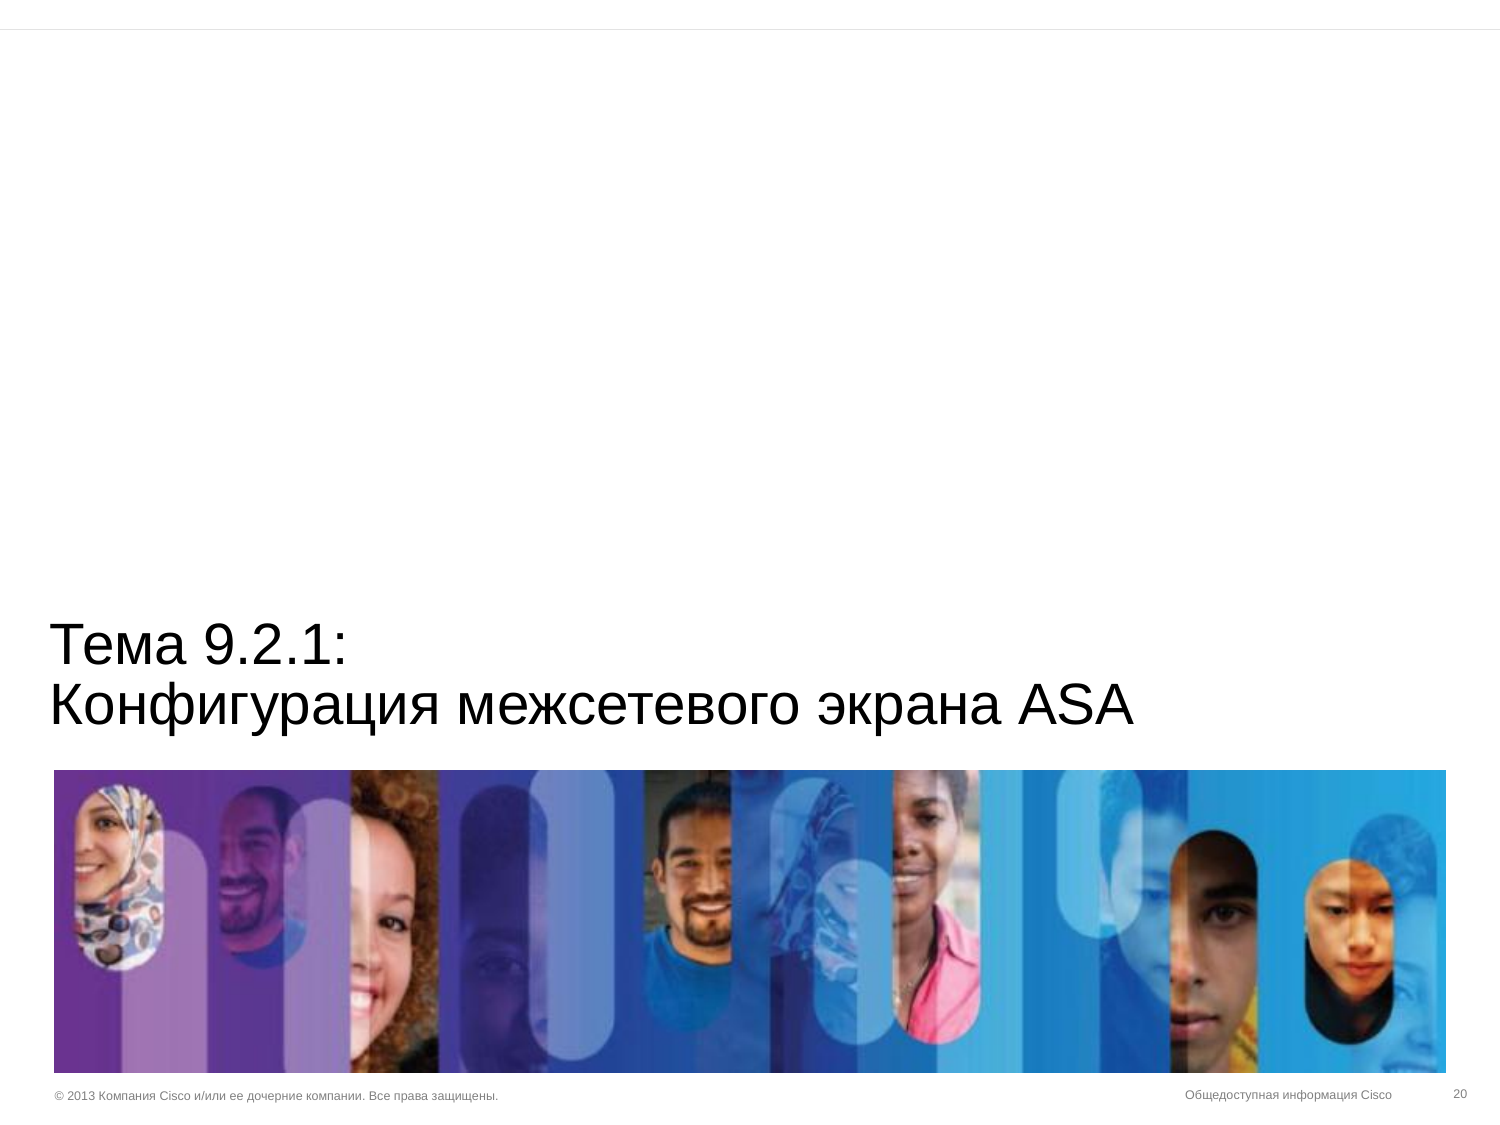

# Тема 9.2.1: Конфигурация межсетевого экрана ASA